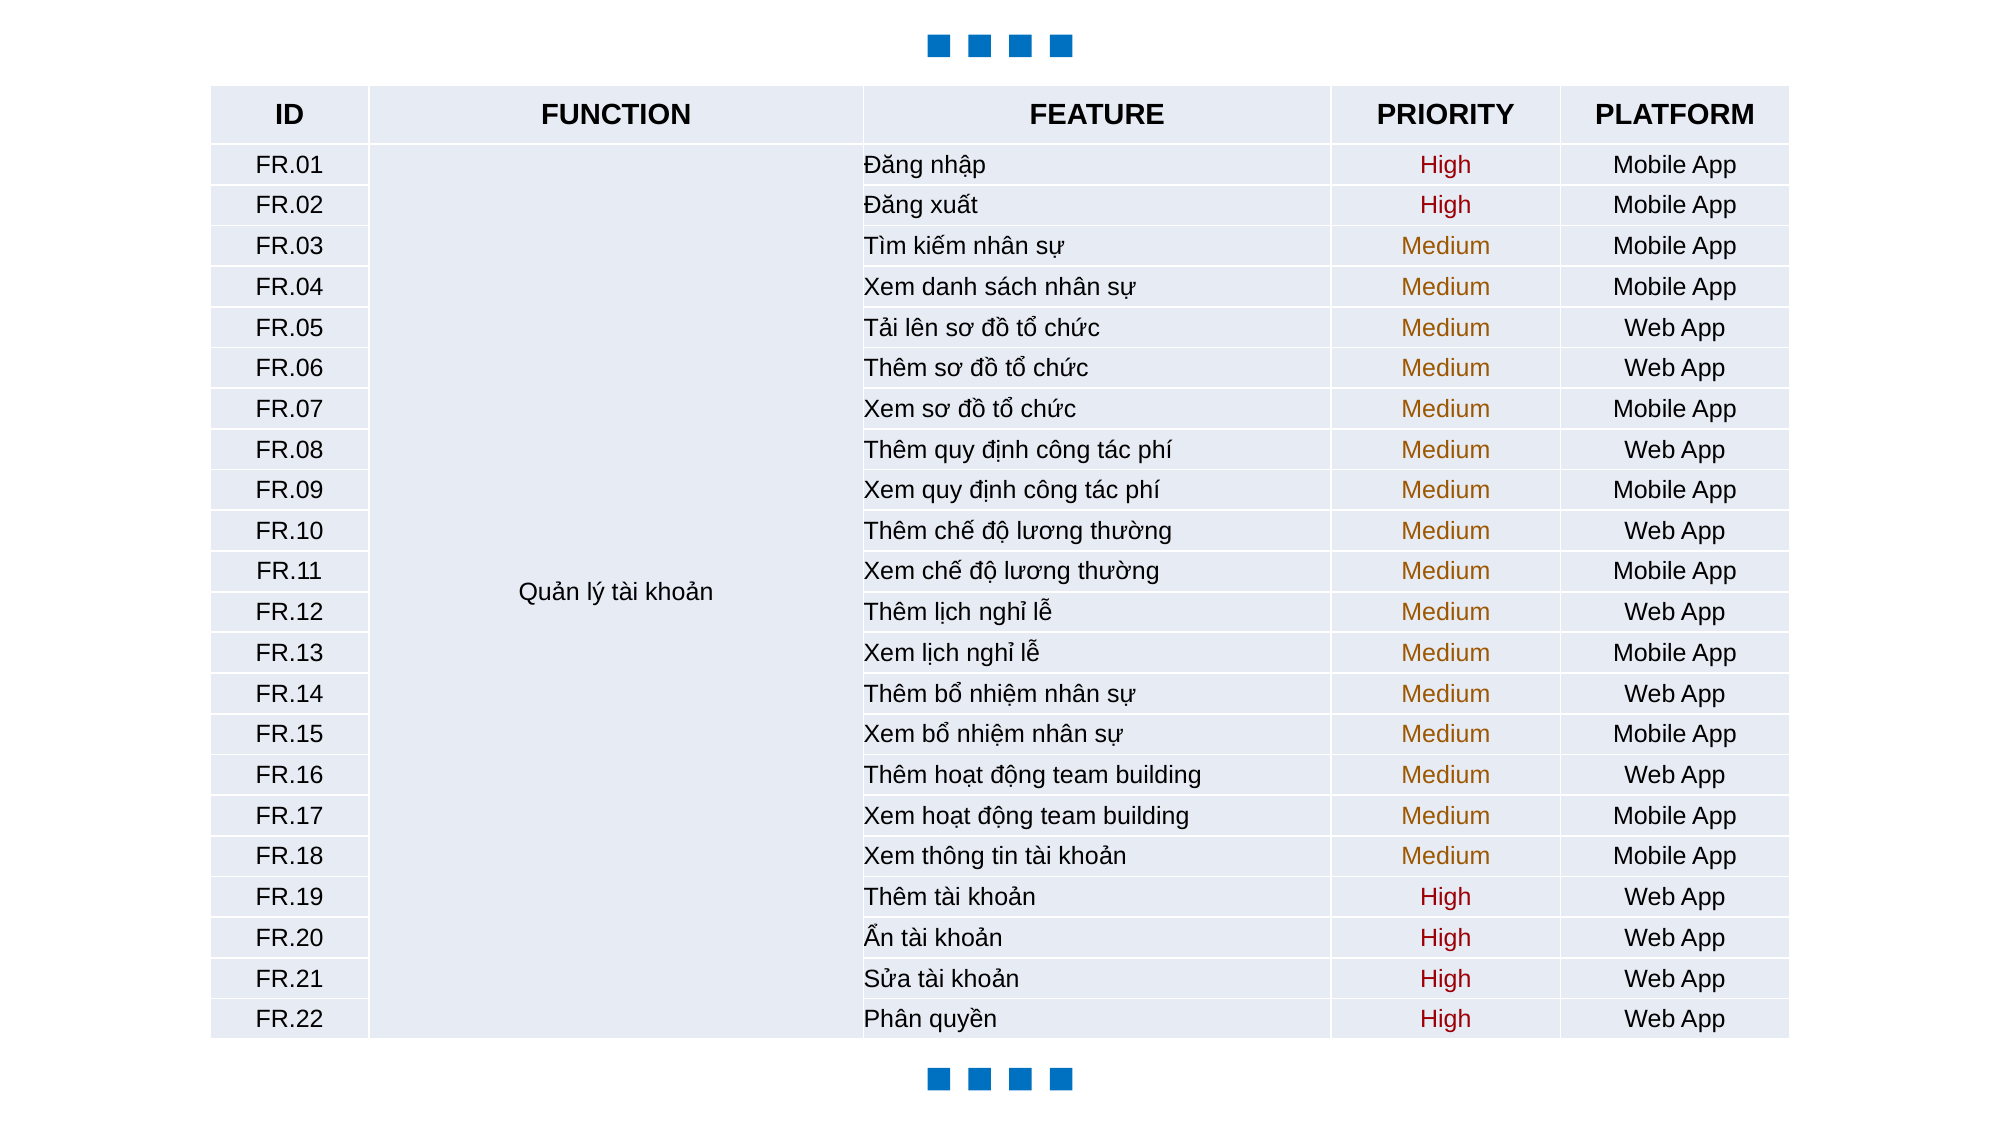

| ID | FUNCTION | FEATURE | PRIORITY | PLATFORM |
| --- | --- | --- | --- | --- |
| FR.01 | Quản lý tài khoản | Đăng nhập | High | Mobile App |
| FR.02 |  | Đăng xuất | High | Mobile App |
| FR.03 |  | Tìm kiếm nhân sự | Medium | Mobile App |
| FR.04 |  | Xem danh sách nhân sự | Medium | Mobile App |
| FR.05 |  | Tải lên sơ đồ tổ chức | Medium | Web App |
| FR.06 |  | Thêm sơ đồ tổ chức | Medium | Web App |
| FR.07 |  | Xem sơ đồ tổ chức | Medium | Mobile App |
| FR.08 |  | Thêm quy định công tác phí | Medium | Web App |
| FR.09 |  | Xem quy định công tác phí | Medium | Mobile App |
| FR.10 |  | Thêm chế độ lương thường | Medium | Web App |
| FR.11 |  | Xem chế độ lương thường | Medium | Mobile App |
| FR.12 |  | Thêm lịch nghỉ lễ | Medium | Web App |
| FR.13 |  | Xem lịch nghỉ lễ | Medium | Mobile App |
| FR.14 |  | Thêm bổ nhiệm nhân sự | Medium | Web App |
| FR.15 |  | Xem bổ nhiệm nhân sự | Medium | Mobile App |
| FR.16 |  | Thêm hoạt động team building | Medium | Web App |
| FR.17 |  | Xem hoạt động team building | Medium | Mobile App |
| FR.18 |  | Xem thông tin tài khoản | Medium | Mobile App |
| FR.19 |  | Thêm tài khoản | High | Web App |
| FR.20 |  | Ẩn tài khoản | High | Web App |
| FR.21 |  | Sửa tài khoản | High | Web App |
| FR.22 |  | Phân quyền | High | Web App |